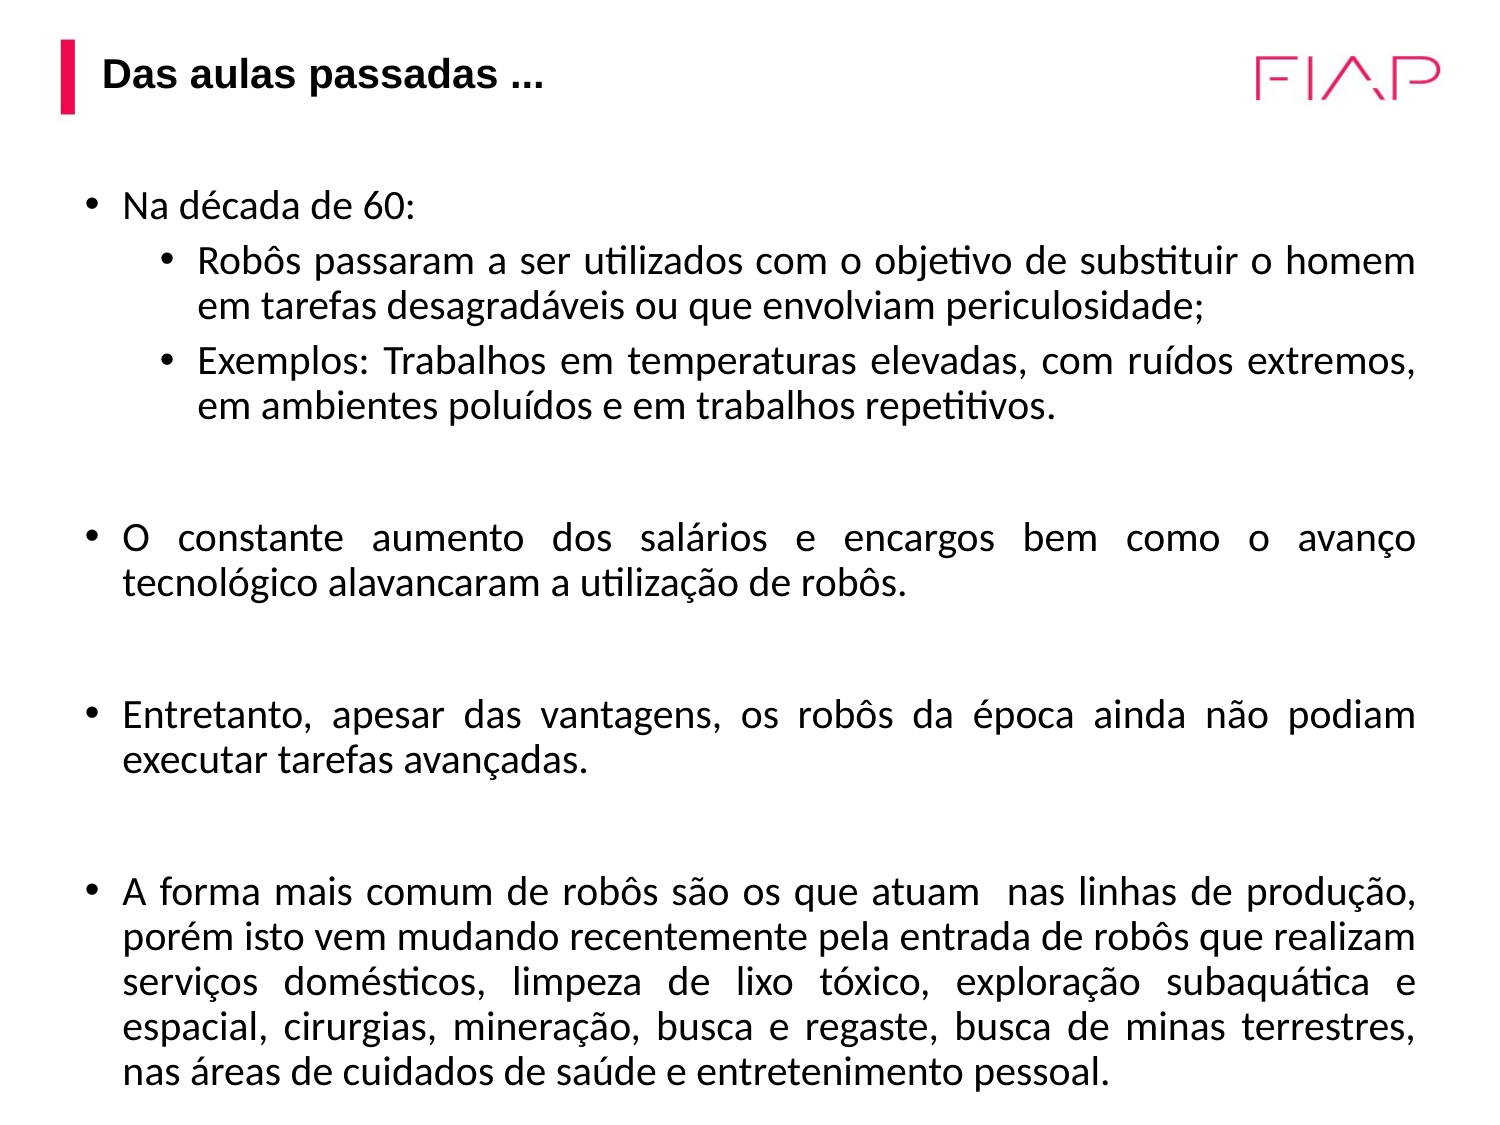

Das aulas passadas ...
Na década de 60:
Robôs passaram a ser utilizados com o objetivo de substituir o homem em tarefas desagradáveis ou que envolviam periculosidade;
Exemplos: Trabalhos em temperaturas elevadas, com ruídos extremos, em ambientes poluídos e em trabalhos repetitivos.

O constante aumento dos salários e encargos bem como o avanço tecnológico alavancaram a utilização de robôs.

Entretanto, apesar das vantagens, os robôs da época ainda não podiam executar tarefas avançadas.

A forma mais comum de robôs são os que atuam  nas linhas de produção, porém isto vem mudando recentemente pela entrada de robôs que realizam serviços domésticos, limpeza de lixo tóxico, exploração subaquática e espacial, cirurgias, mineração, busca e regaste, busca de minas terrestres, nas áreas de cuidados de saúde e entretenimento pessoal.